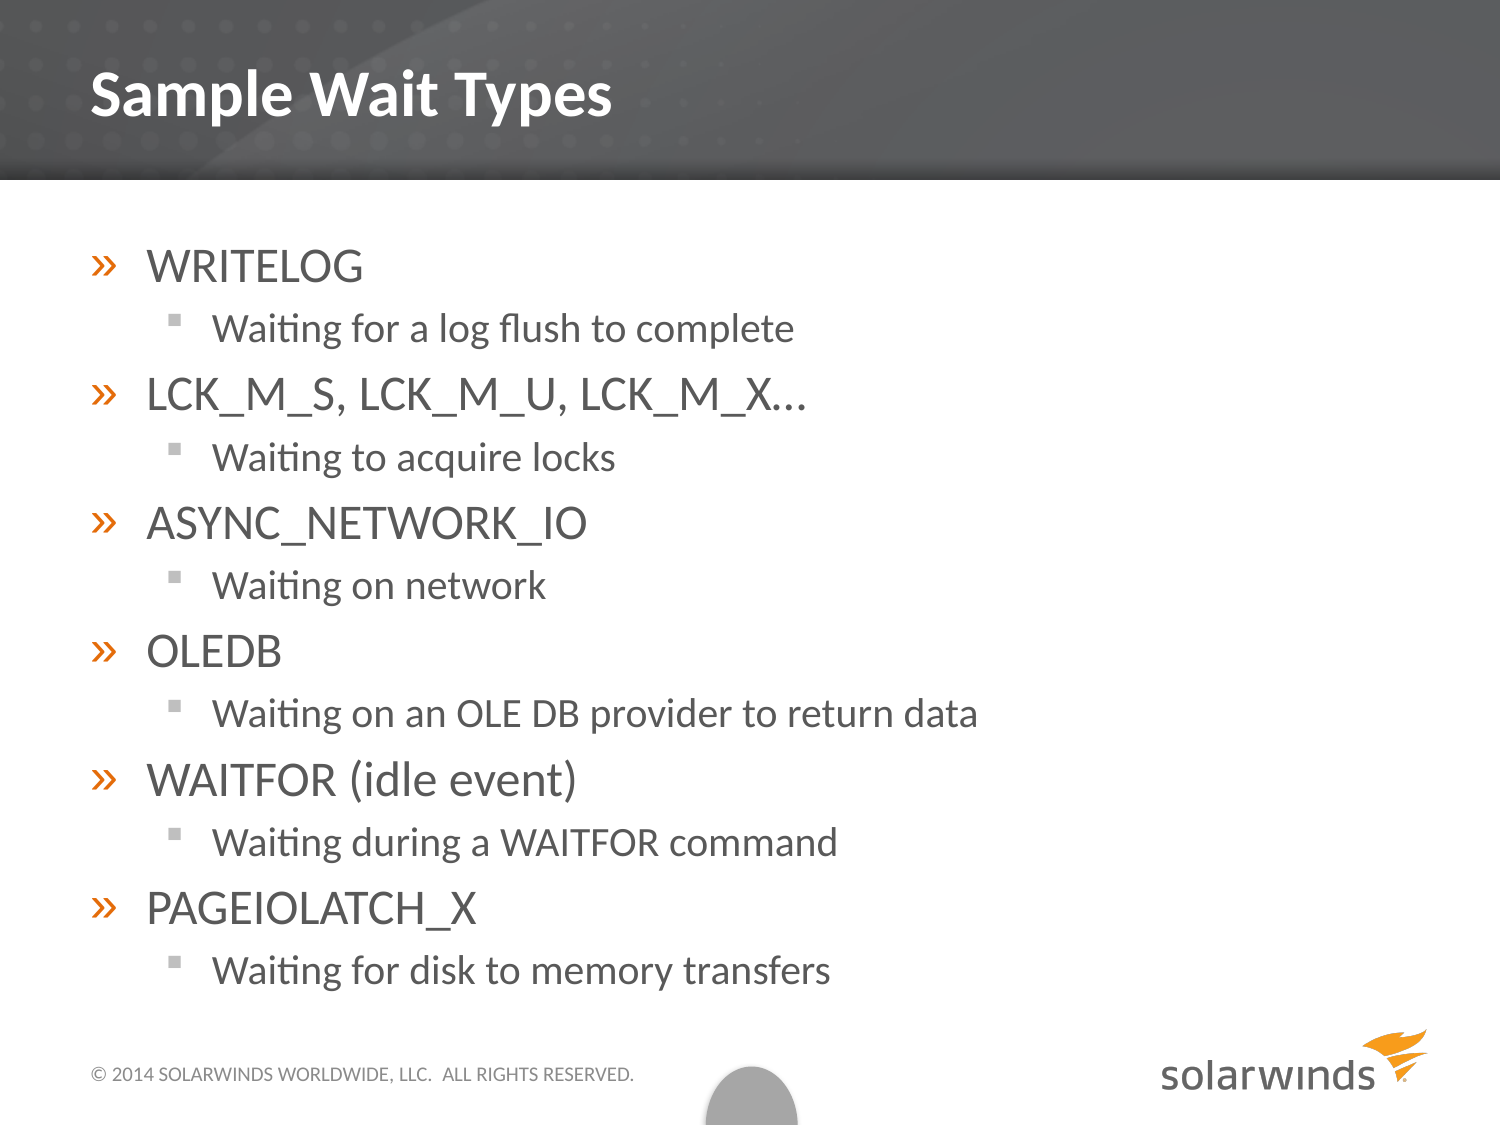

# Sample Wait Types
WRITELOG
Waiting for a log flush to complete
LCK_M_S, LCK_M_U, LCK_M_X…
Waiting to acquire locks
ASYNC_NETWORK_IO
Waiting on network
OLEDB
Waiting on an OLE DB provider to return data
WAITFOR (idle event)
Waiting during a WAITFOR command
PAGEIOLATCH_X
Waiting for disk to memory transfers
© 2014 SOLARWINDS WORLDWIDE, LLC.  ALL RIGHTS RESERVED.